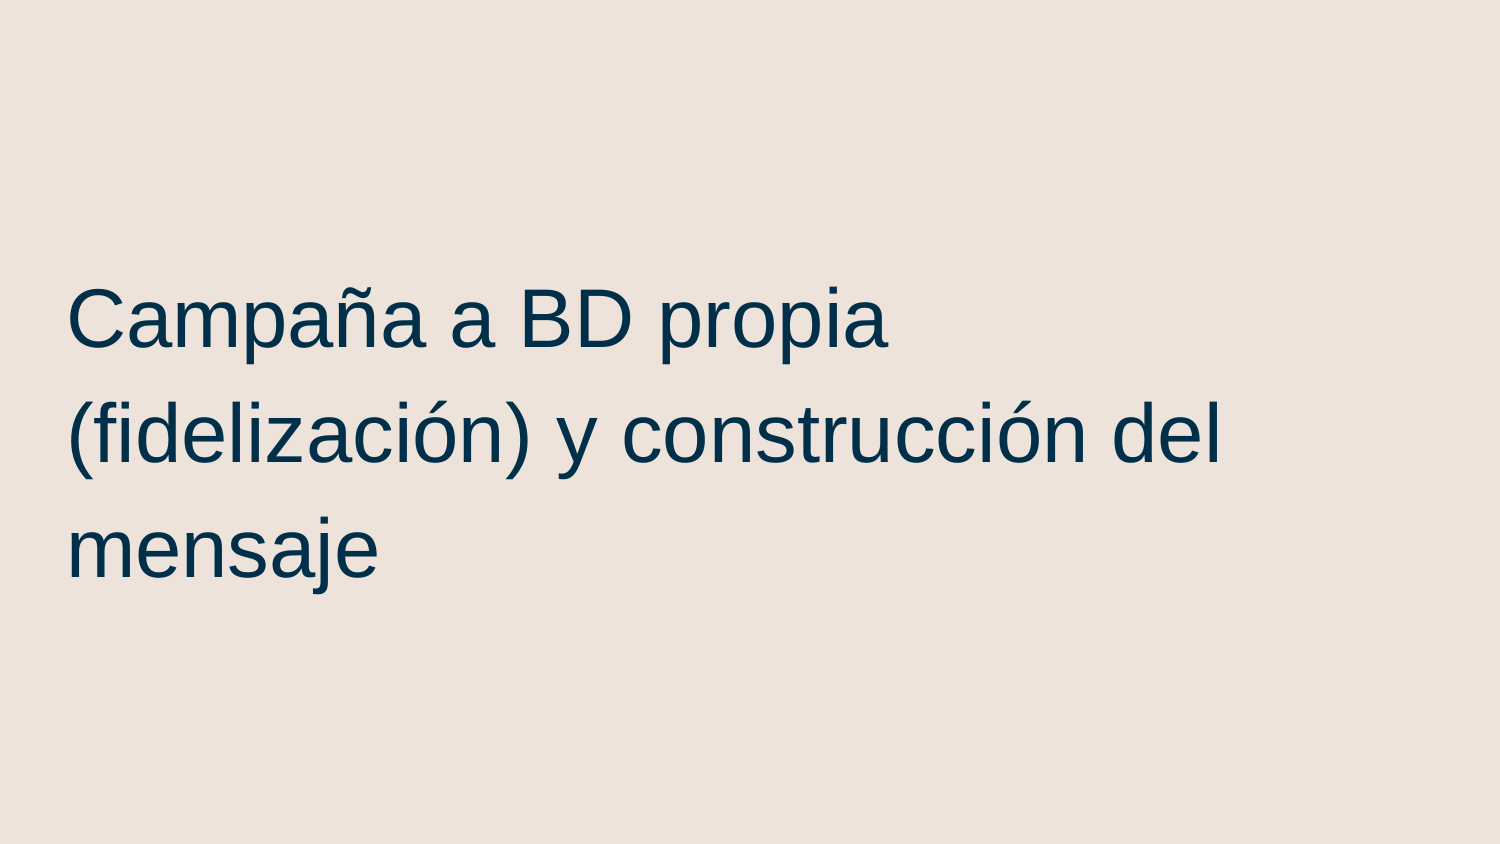

# Campaña a BD propia (fidelización) y construcción del mensaje